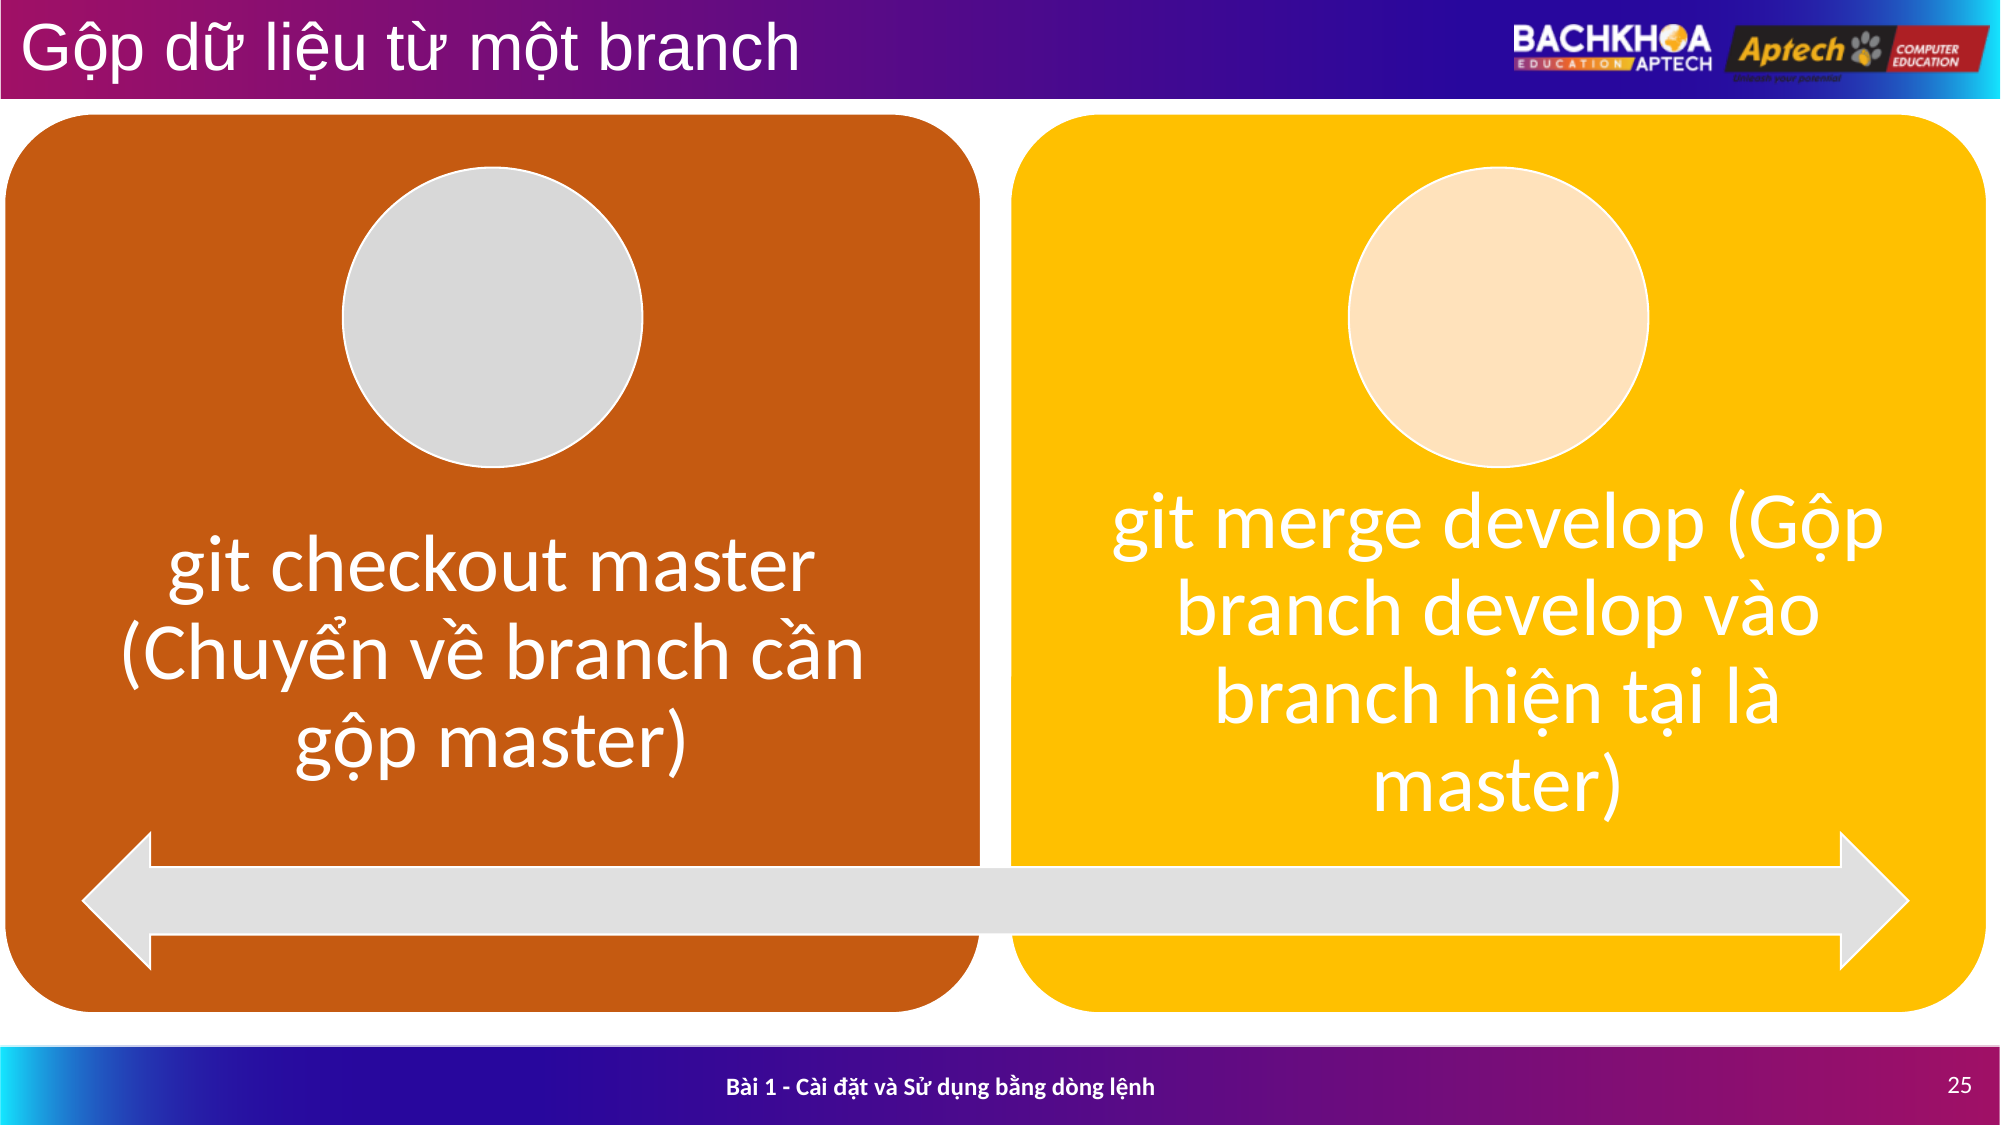

# Gộp dữ liệu từ một branch
git checkout master (Chuyển về branch cần gộp master)
git merge develop (Gộp branch develop vào branch hiện tại là master)
25
Bài 1 - Cài đặt và Sử dụng bằng dòng lệnh